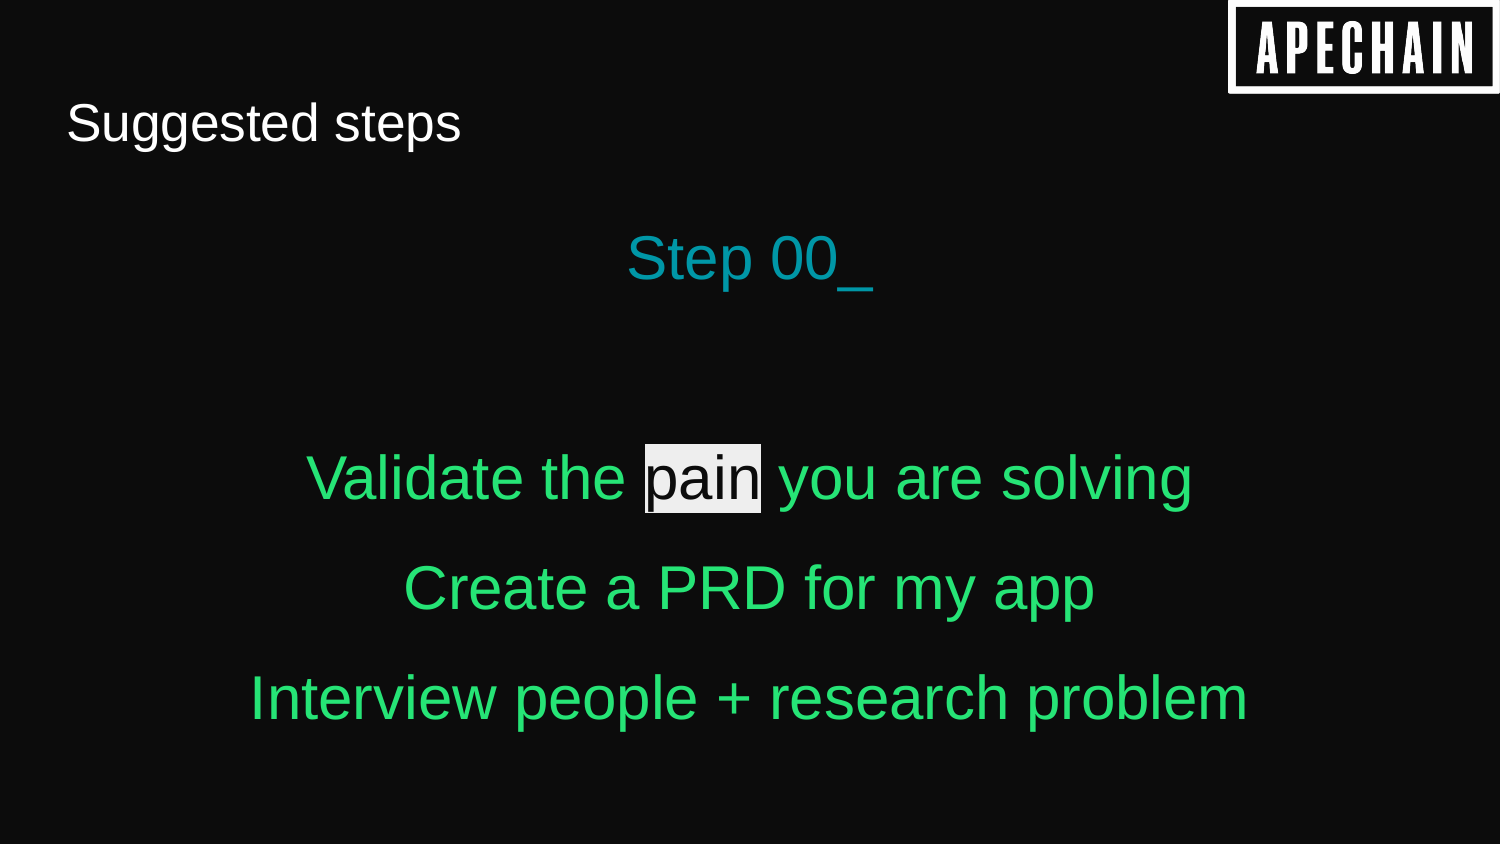

# Suggested steps
Step 00_

Validate the pain you are solving
Create a PRD for my app
Interview people + research problem